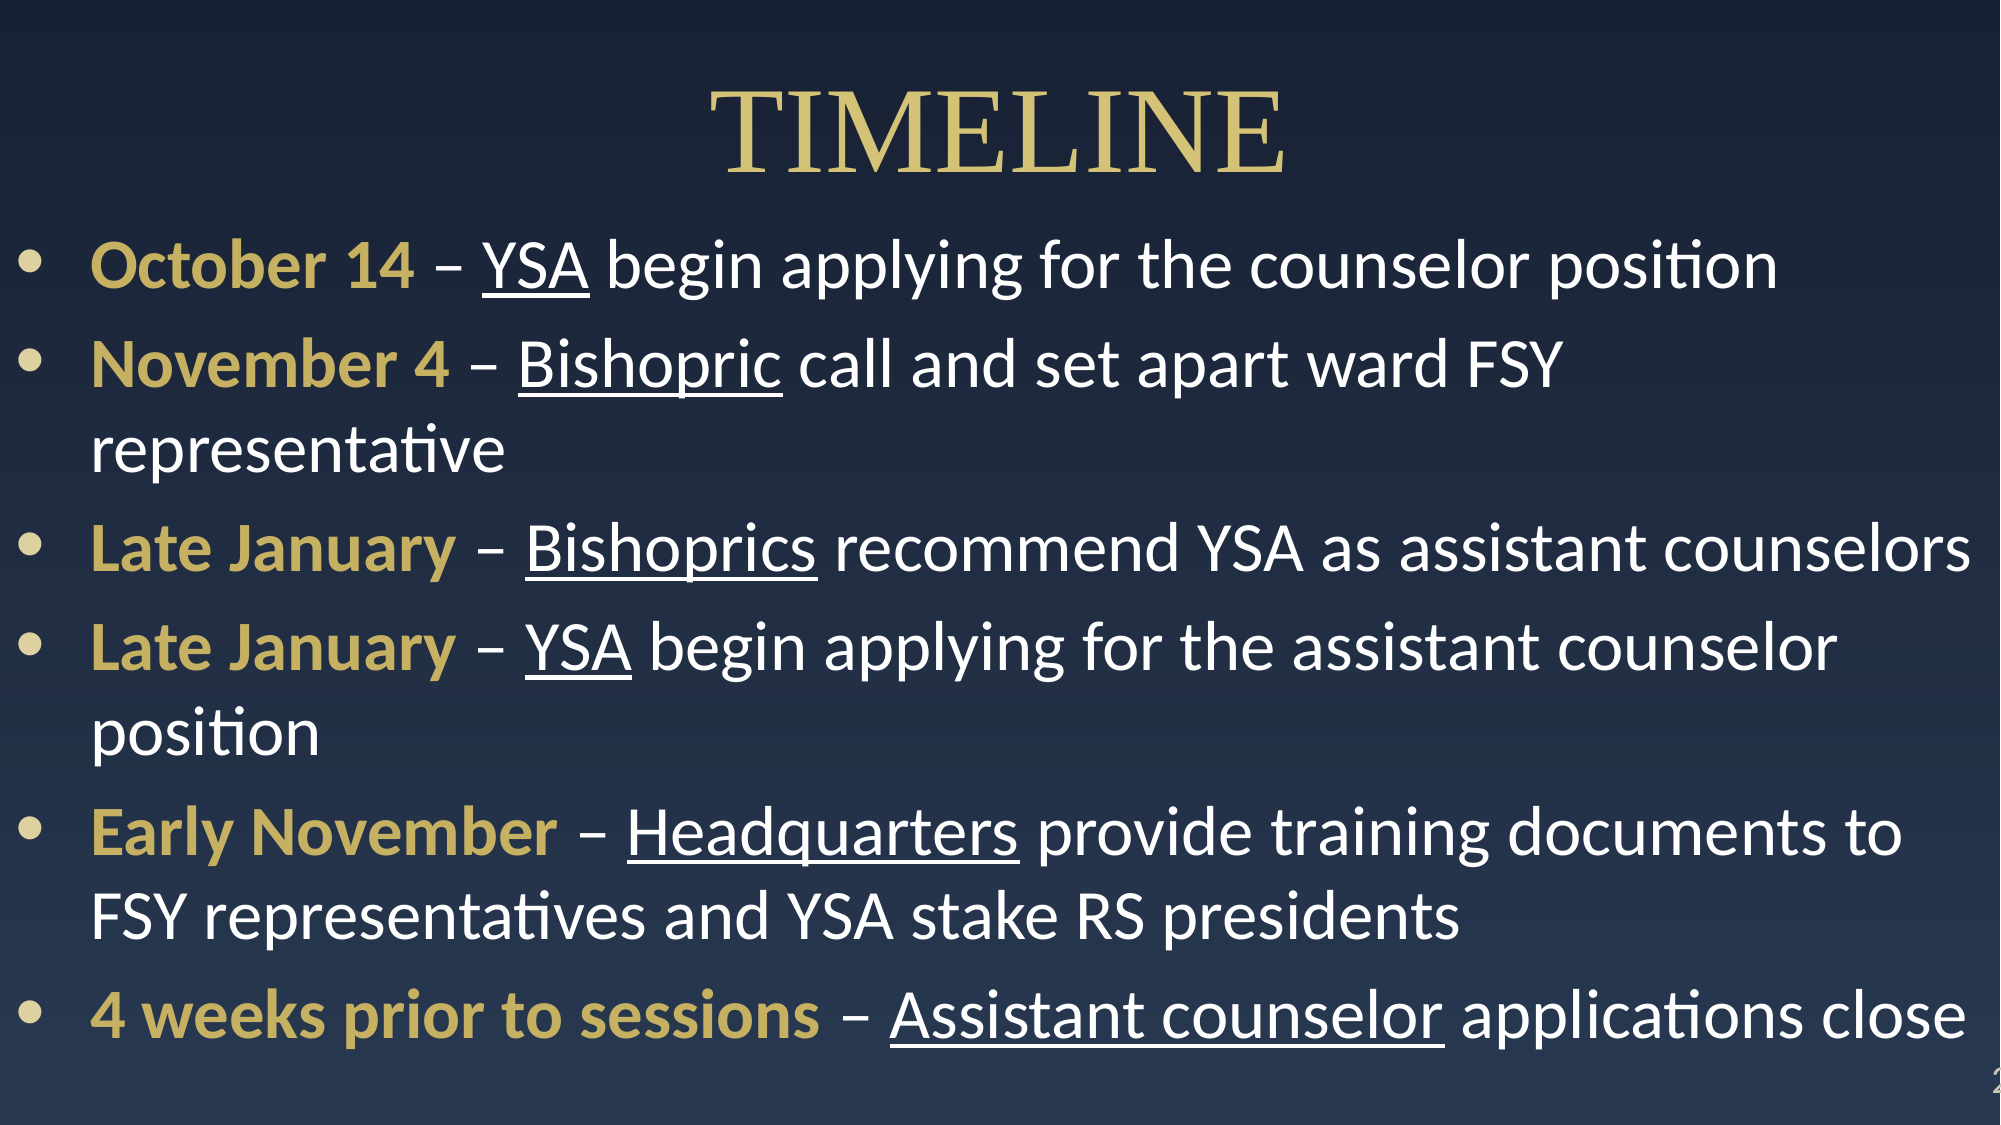

# Timeline
October 14 – YSA begin applying for the counselor position
November 4 – Bishopric call and set apart ward FSY representative
Late January – Bishoprics recommend YSA as assistant counselors
Late January – YSA begin applying for the assistant counselor position
Early November – Headquarters provide training documents to FSY representatives and YSA stake RS presidents
4 weeks prior to sessions – Assistant counselor applications close